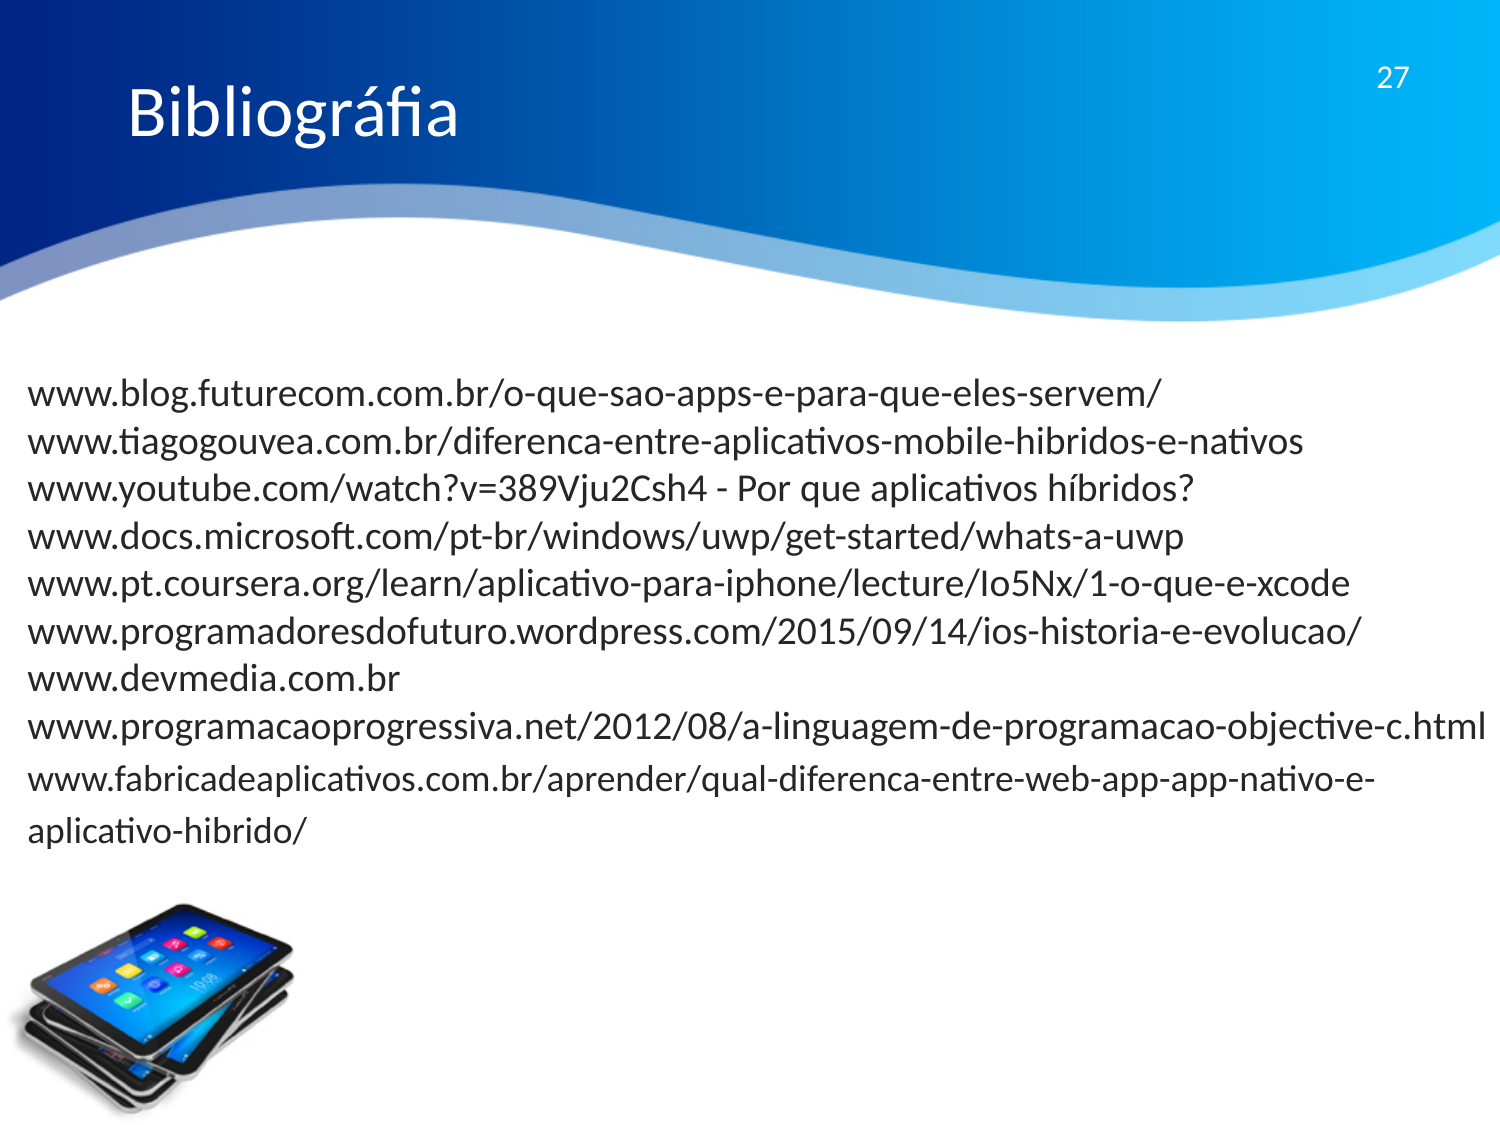

27
Bibliográfia

www.blog.futurecom.com.br/o-que-sao-apps-e-para-que-eles-servem/
www.tiagogouvea.com.br/diferenca-entre-aplicativos-mobile-hibridos-e-nativos
www.youtube.com/watch?v=389Vju2Csh4 - Por que aplicativos híbridos? www.docs.microsoft.com/pt-br/windows/uwp/get-started/whats-a-uwp
www.pt.coursera.org/learn/aplicativo-para-iphone/lecture/Io5Nx/1-o-que-e-xcode
www.programadoresdofuturo.wordpress.com/2015/09/14/ios-historia-e-evolucao/
www.devmedia.com.br
www.programacaoprogressiva.net/2012/08/a-linguagem-de-programacao-objective-c.html
www.fabricadeaplicativos.com.br/aprender/qual-diferenca-entre-web-app-app-nativo-e-aplicativo-hibrido/

Visual Studio Visual Studio